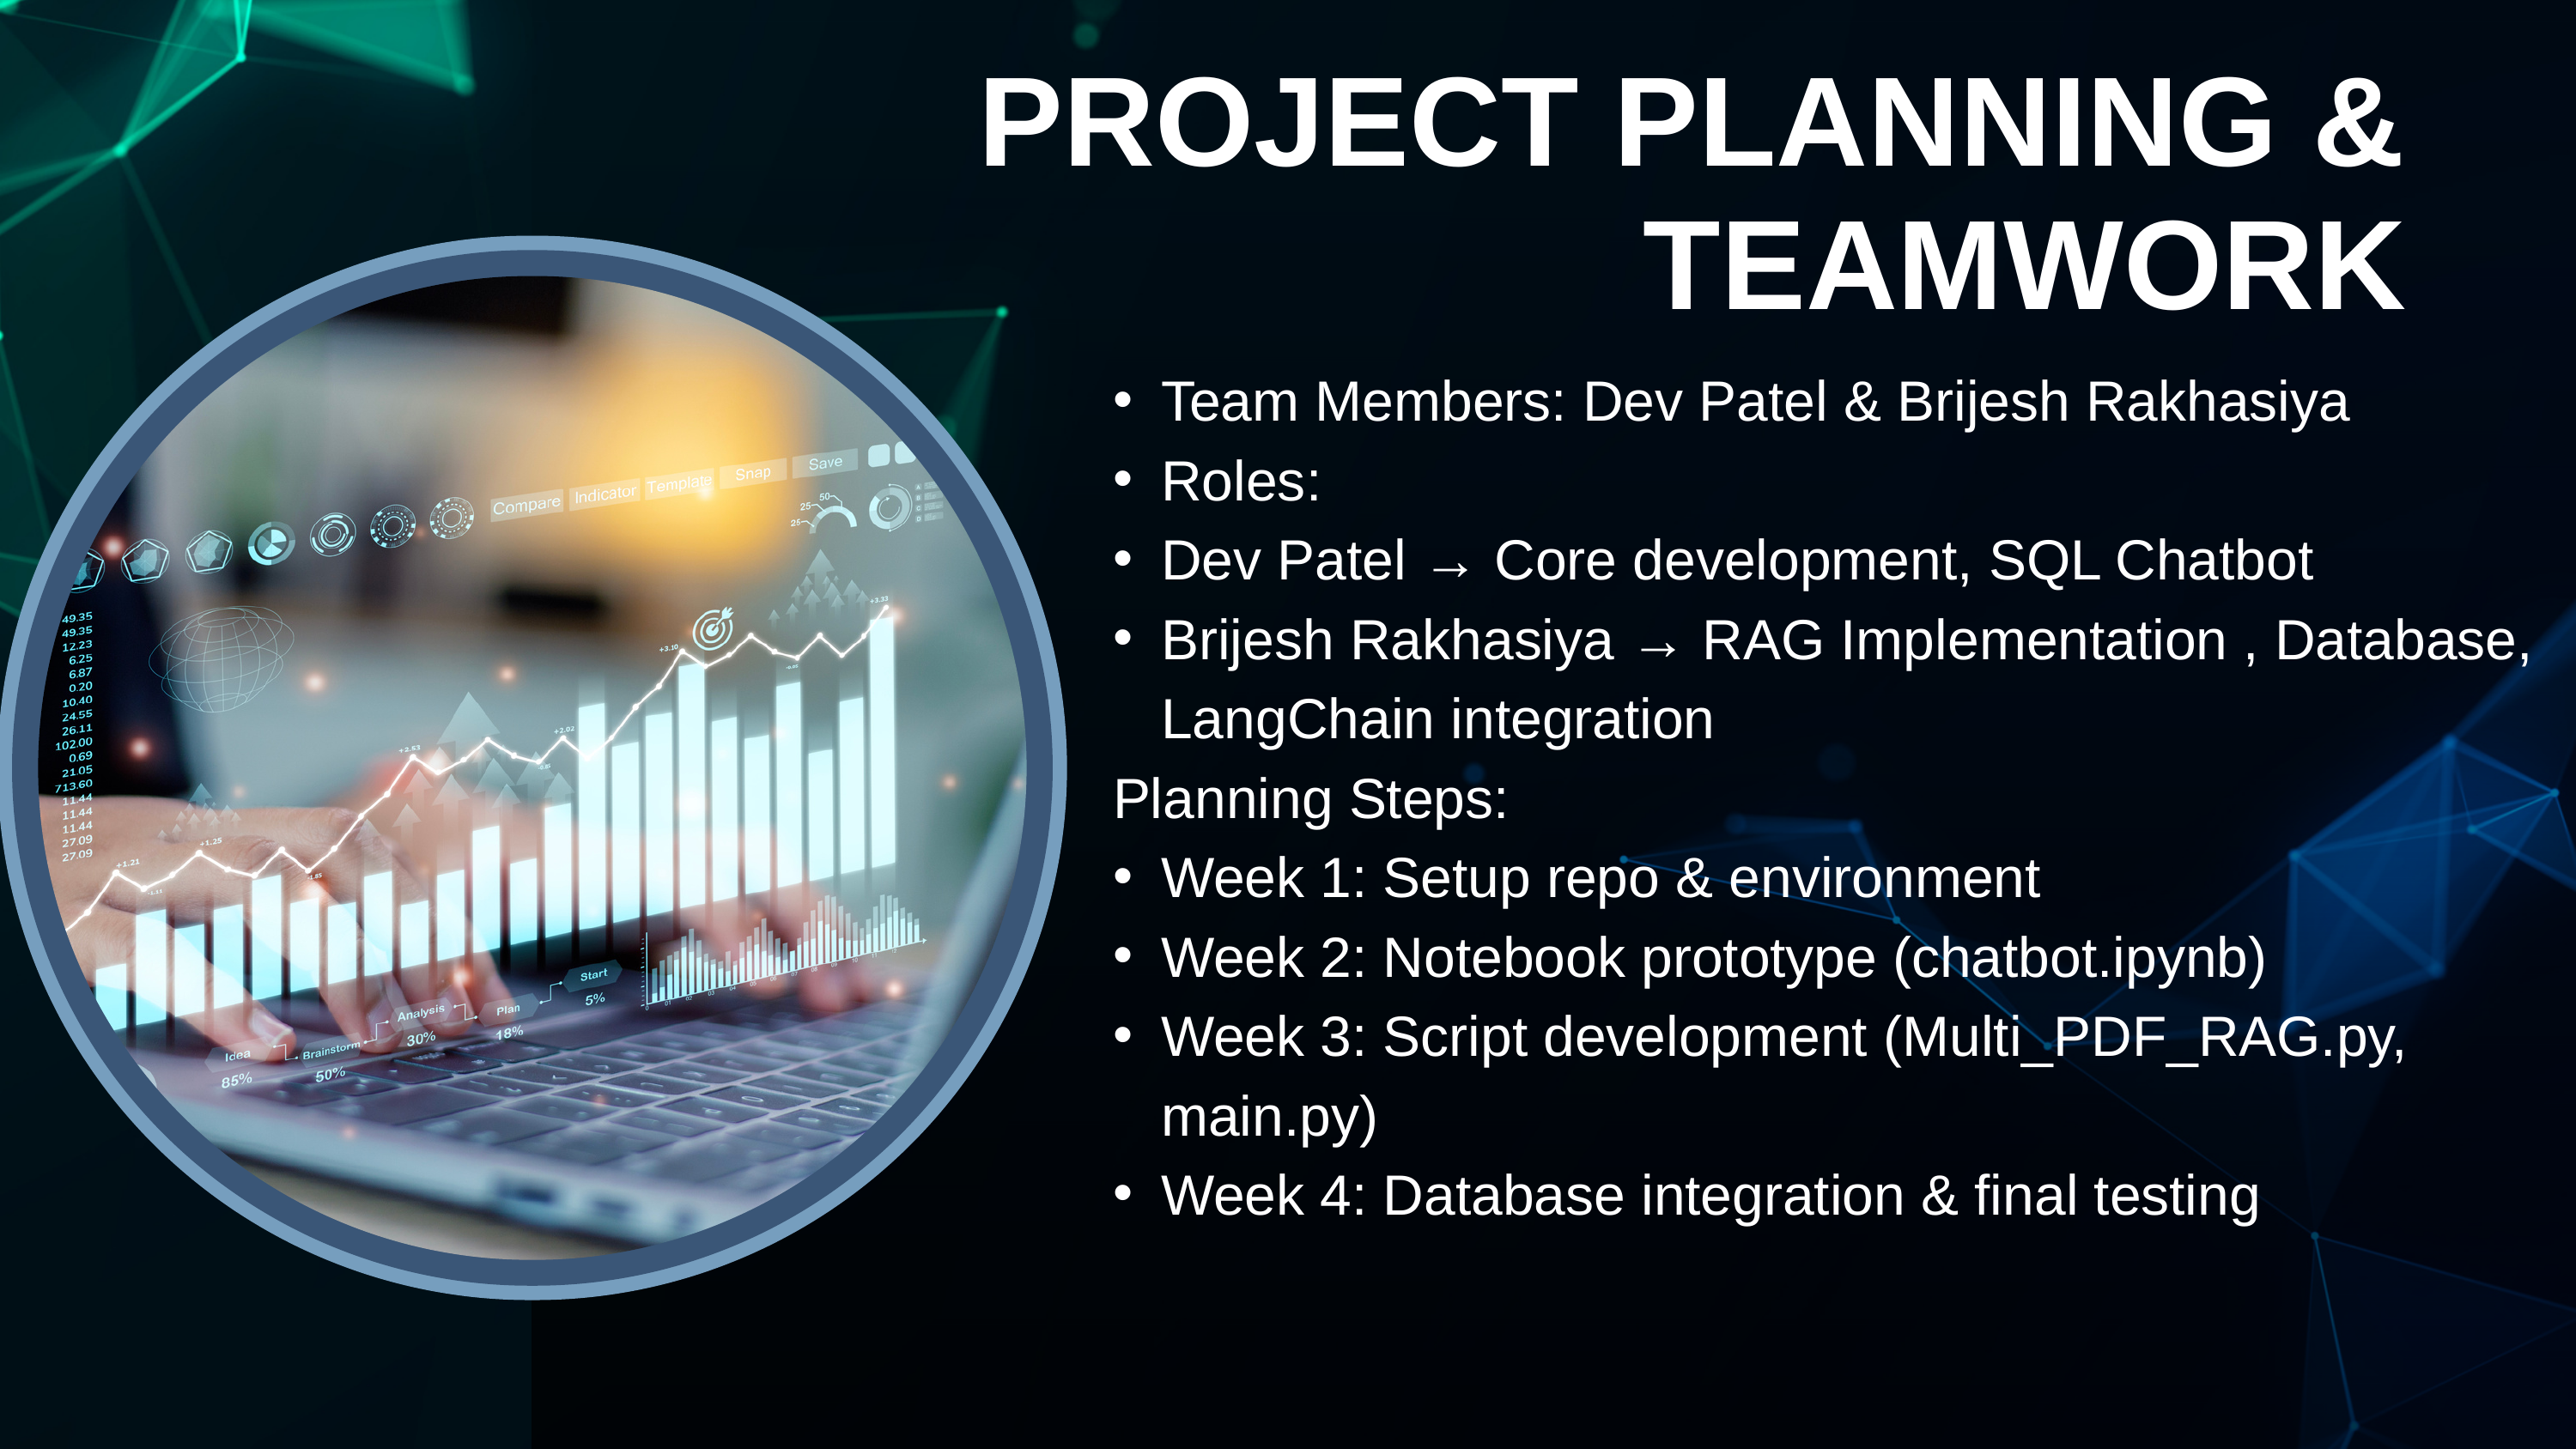

PROJECT PLANNING & TEAMWORK

Team Members: Dev Patel & Brijesh Rakhasiya
Roles:
Dev Patel → Core development, SQL Chatbot
Brijesh Rakhasiya → RAG Implementation , Database, LangChain integration
Planning Steps:
Week 1: Setup repo & environment
Week 2: Notebook prototype (chatbot.ipynb)
Week 3: Script development (Multi_PDF_RAG.py, main.py)
Week 4: Database integration & final testing